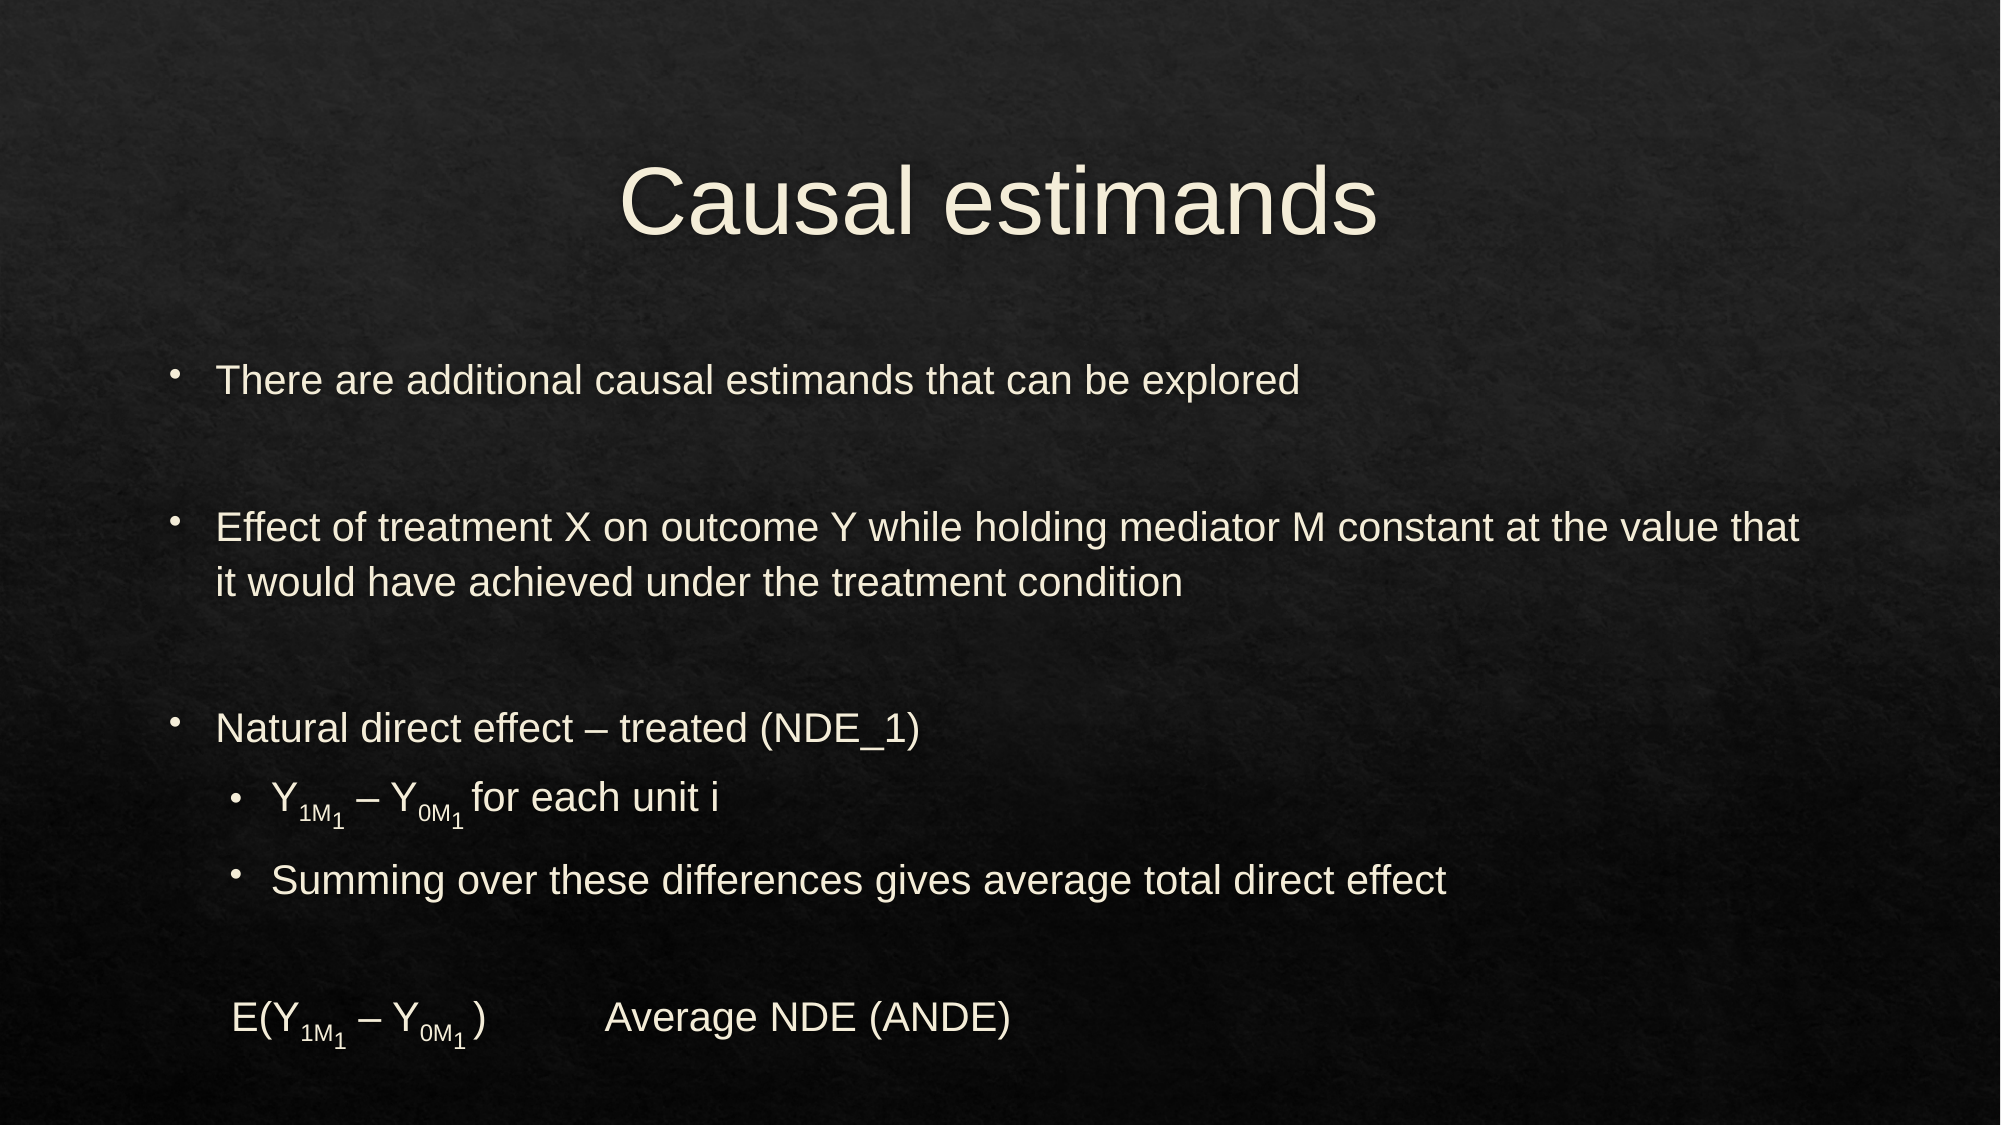

# Causal estimands
There are additional causal estimands that can be explored

Effect of treatment X on outcome Y while holding mediator M constant at the value that it would have achieved under the treatment condition

Natural direct effect – treated (NDE_1)
Y1M1 – Y0M1 for each unit i
Summing over these differences gives average total direct effect

E(Y1M1 – Y0M1 )						Average NDE (ANDE)